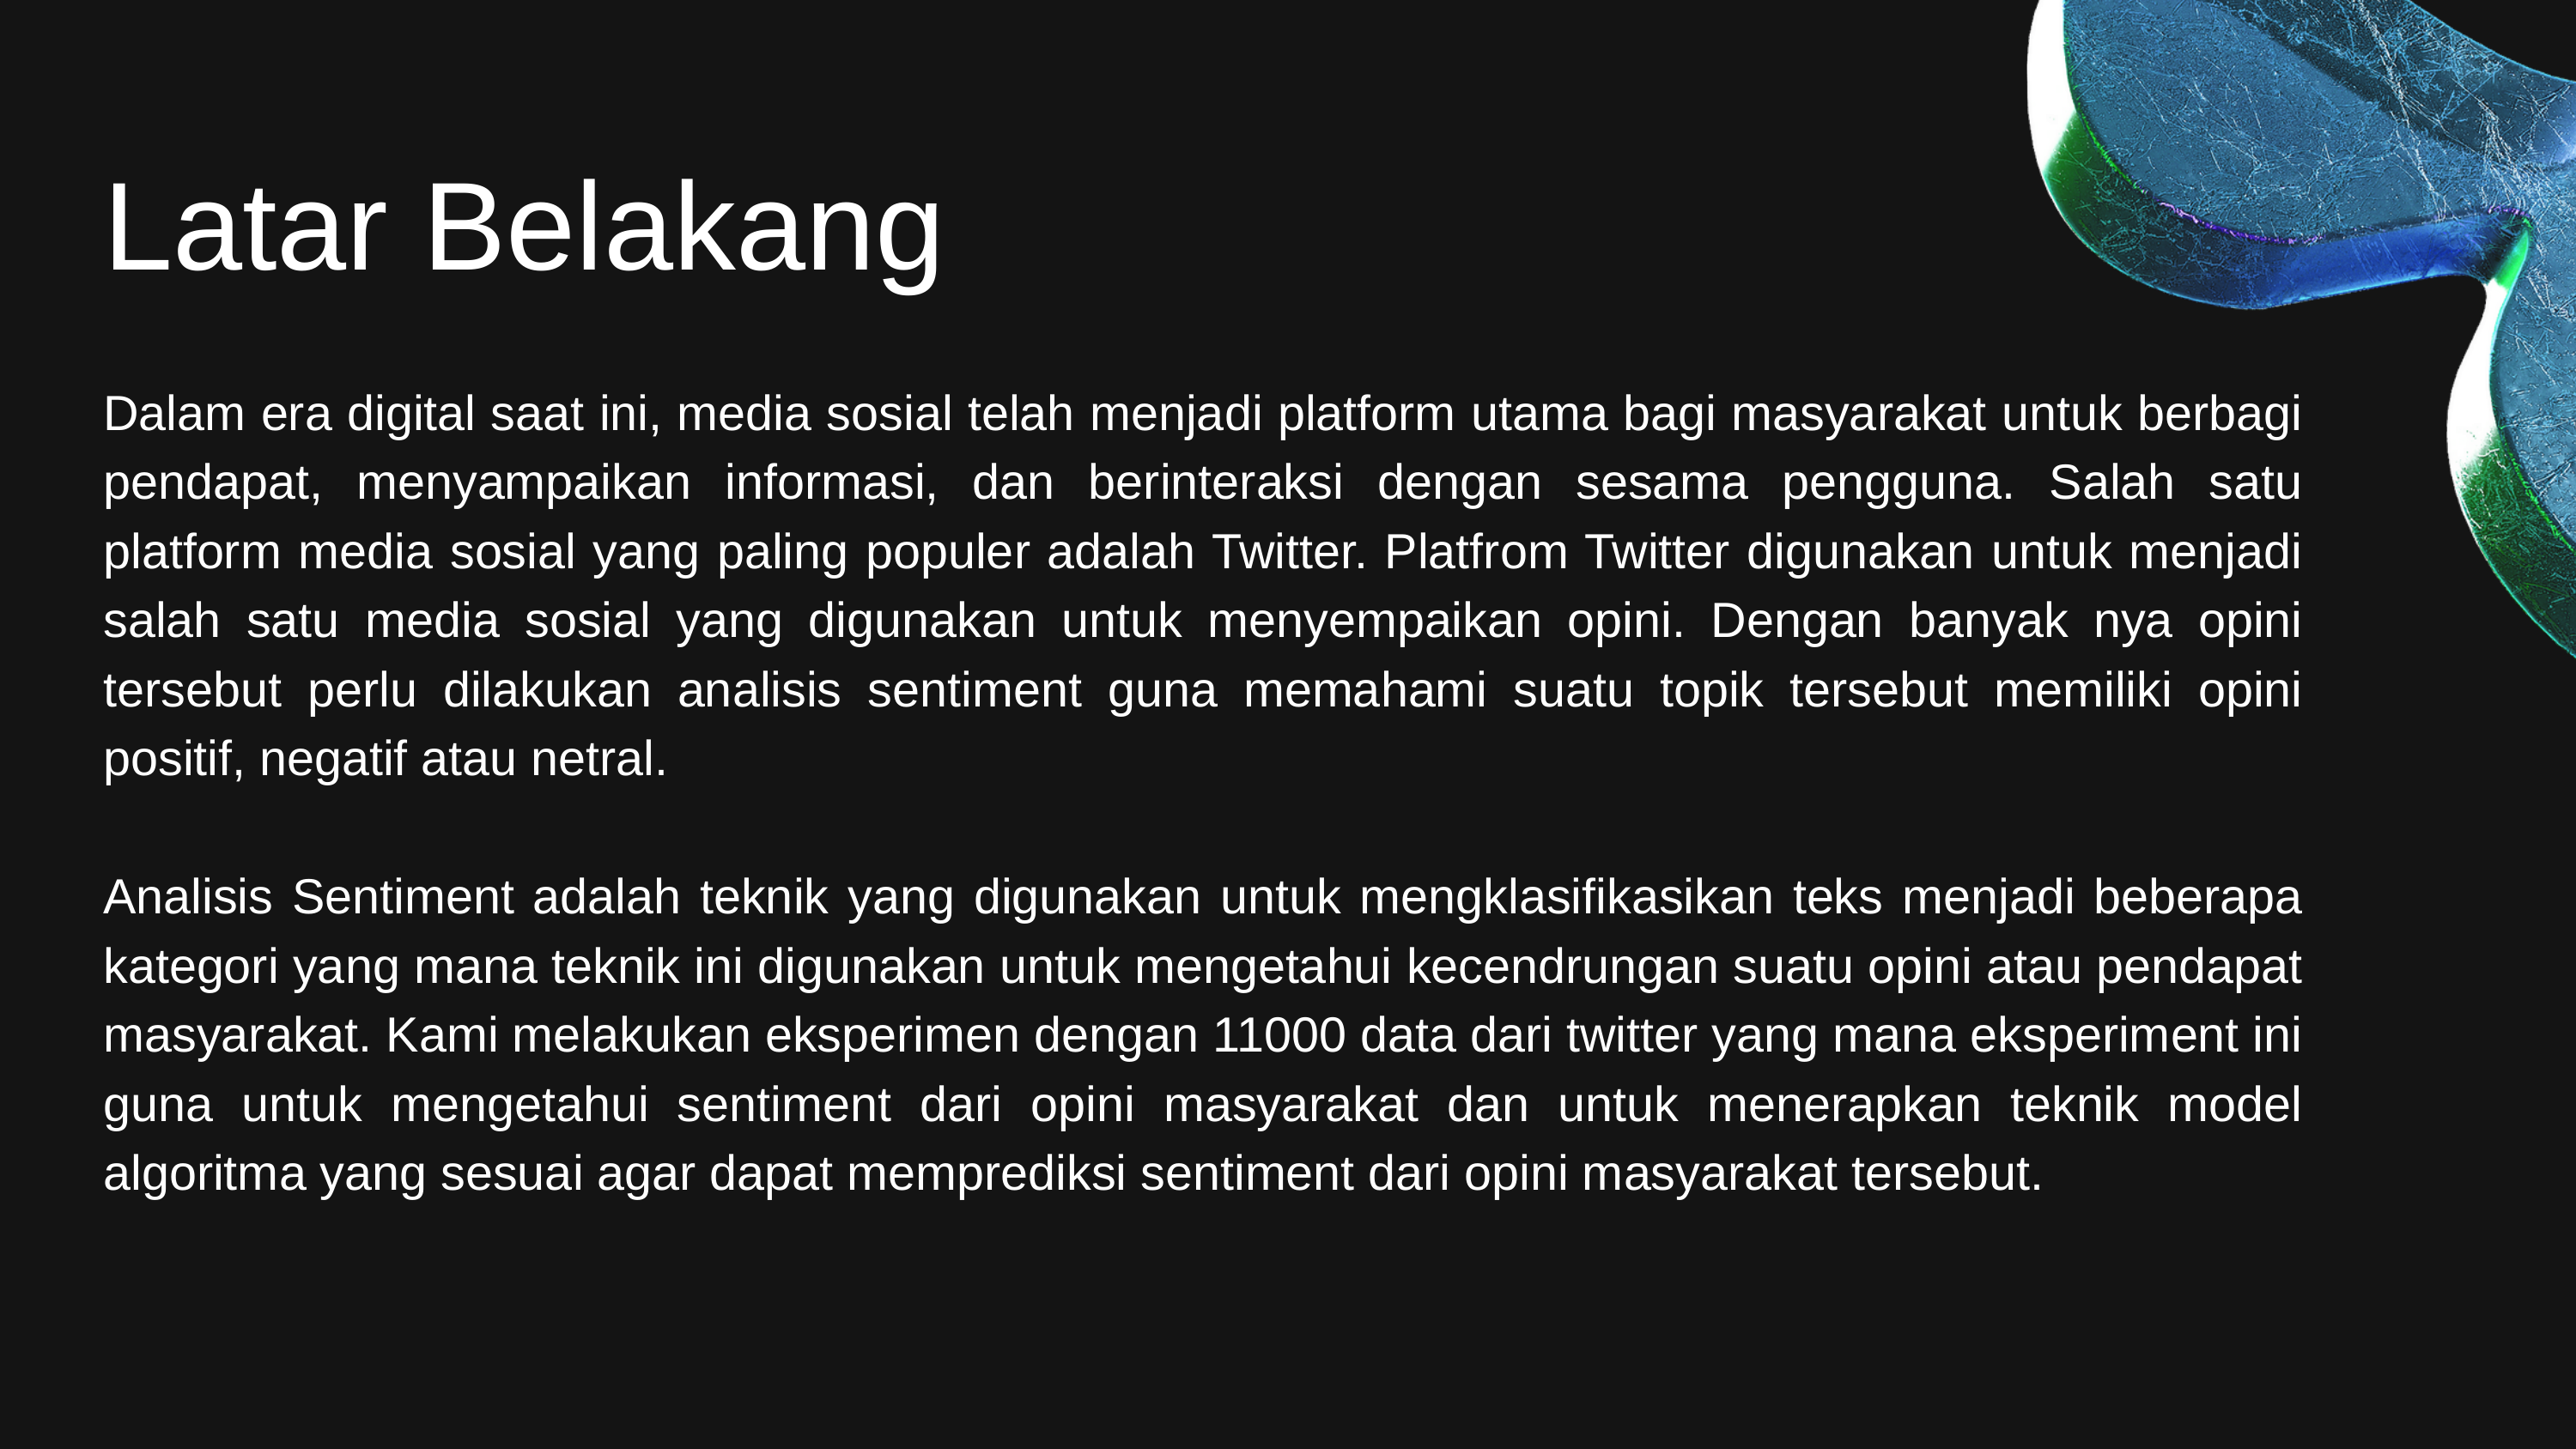

Latar Belakang
Dalam era digital saat ini, media sosial telah menjadi platform utama bagi masyarakat untuk berbagi pendapat, menyampaikan informasi, dan berinteraksi dengan sesama pengguna. Salah satu platform media sosial yang paling populer adalah Twitter. Platfrom Twitter digunakan untuk menjadi salah satu media sosial yang digunakan untuk menyempaikan opini. Dengan banyak nya opini tersebut perlu dilakukan analisis sentiment guna memahami suatu topik tersebut memiliki opini positif, negatif atau netral.

Analisis Sentiment adalah teknik yang digunakan untuk mengklasifikasikan teks menjadi beberapa kategori yang mana teknik ini digunakan untuk mengetahui kecendrungan suatu opini atau pendapat masyarakat. Kami melakukan eksperimen dengan 11000 data dari twitter yang mana eksperiment ini guna untuk mengetahui sentiment dari opini masyarakat dan untuk menerapkan teknik model algoritma yang sesuai agar dapat memprediksi sentiment dari opini masyarakat tersebut.